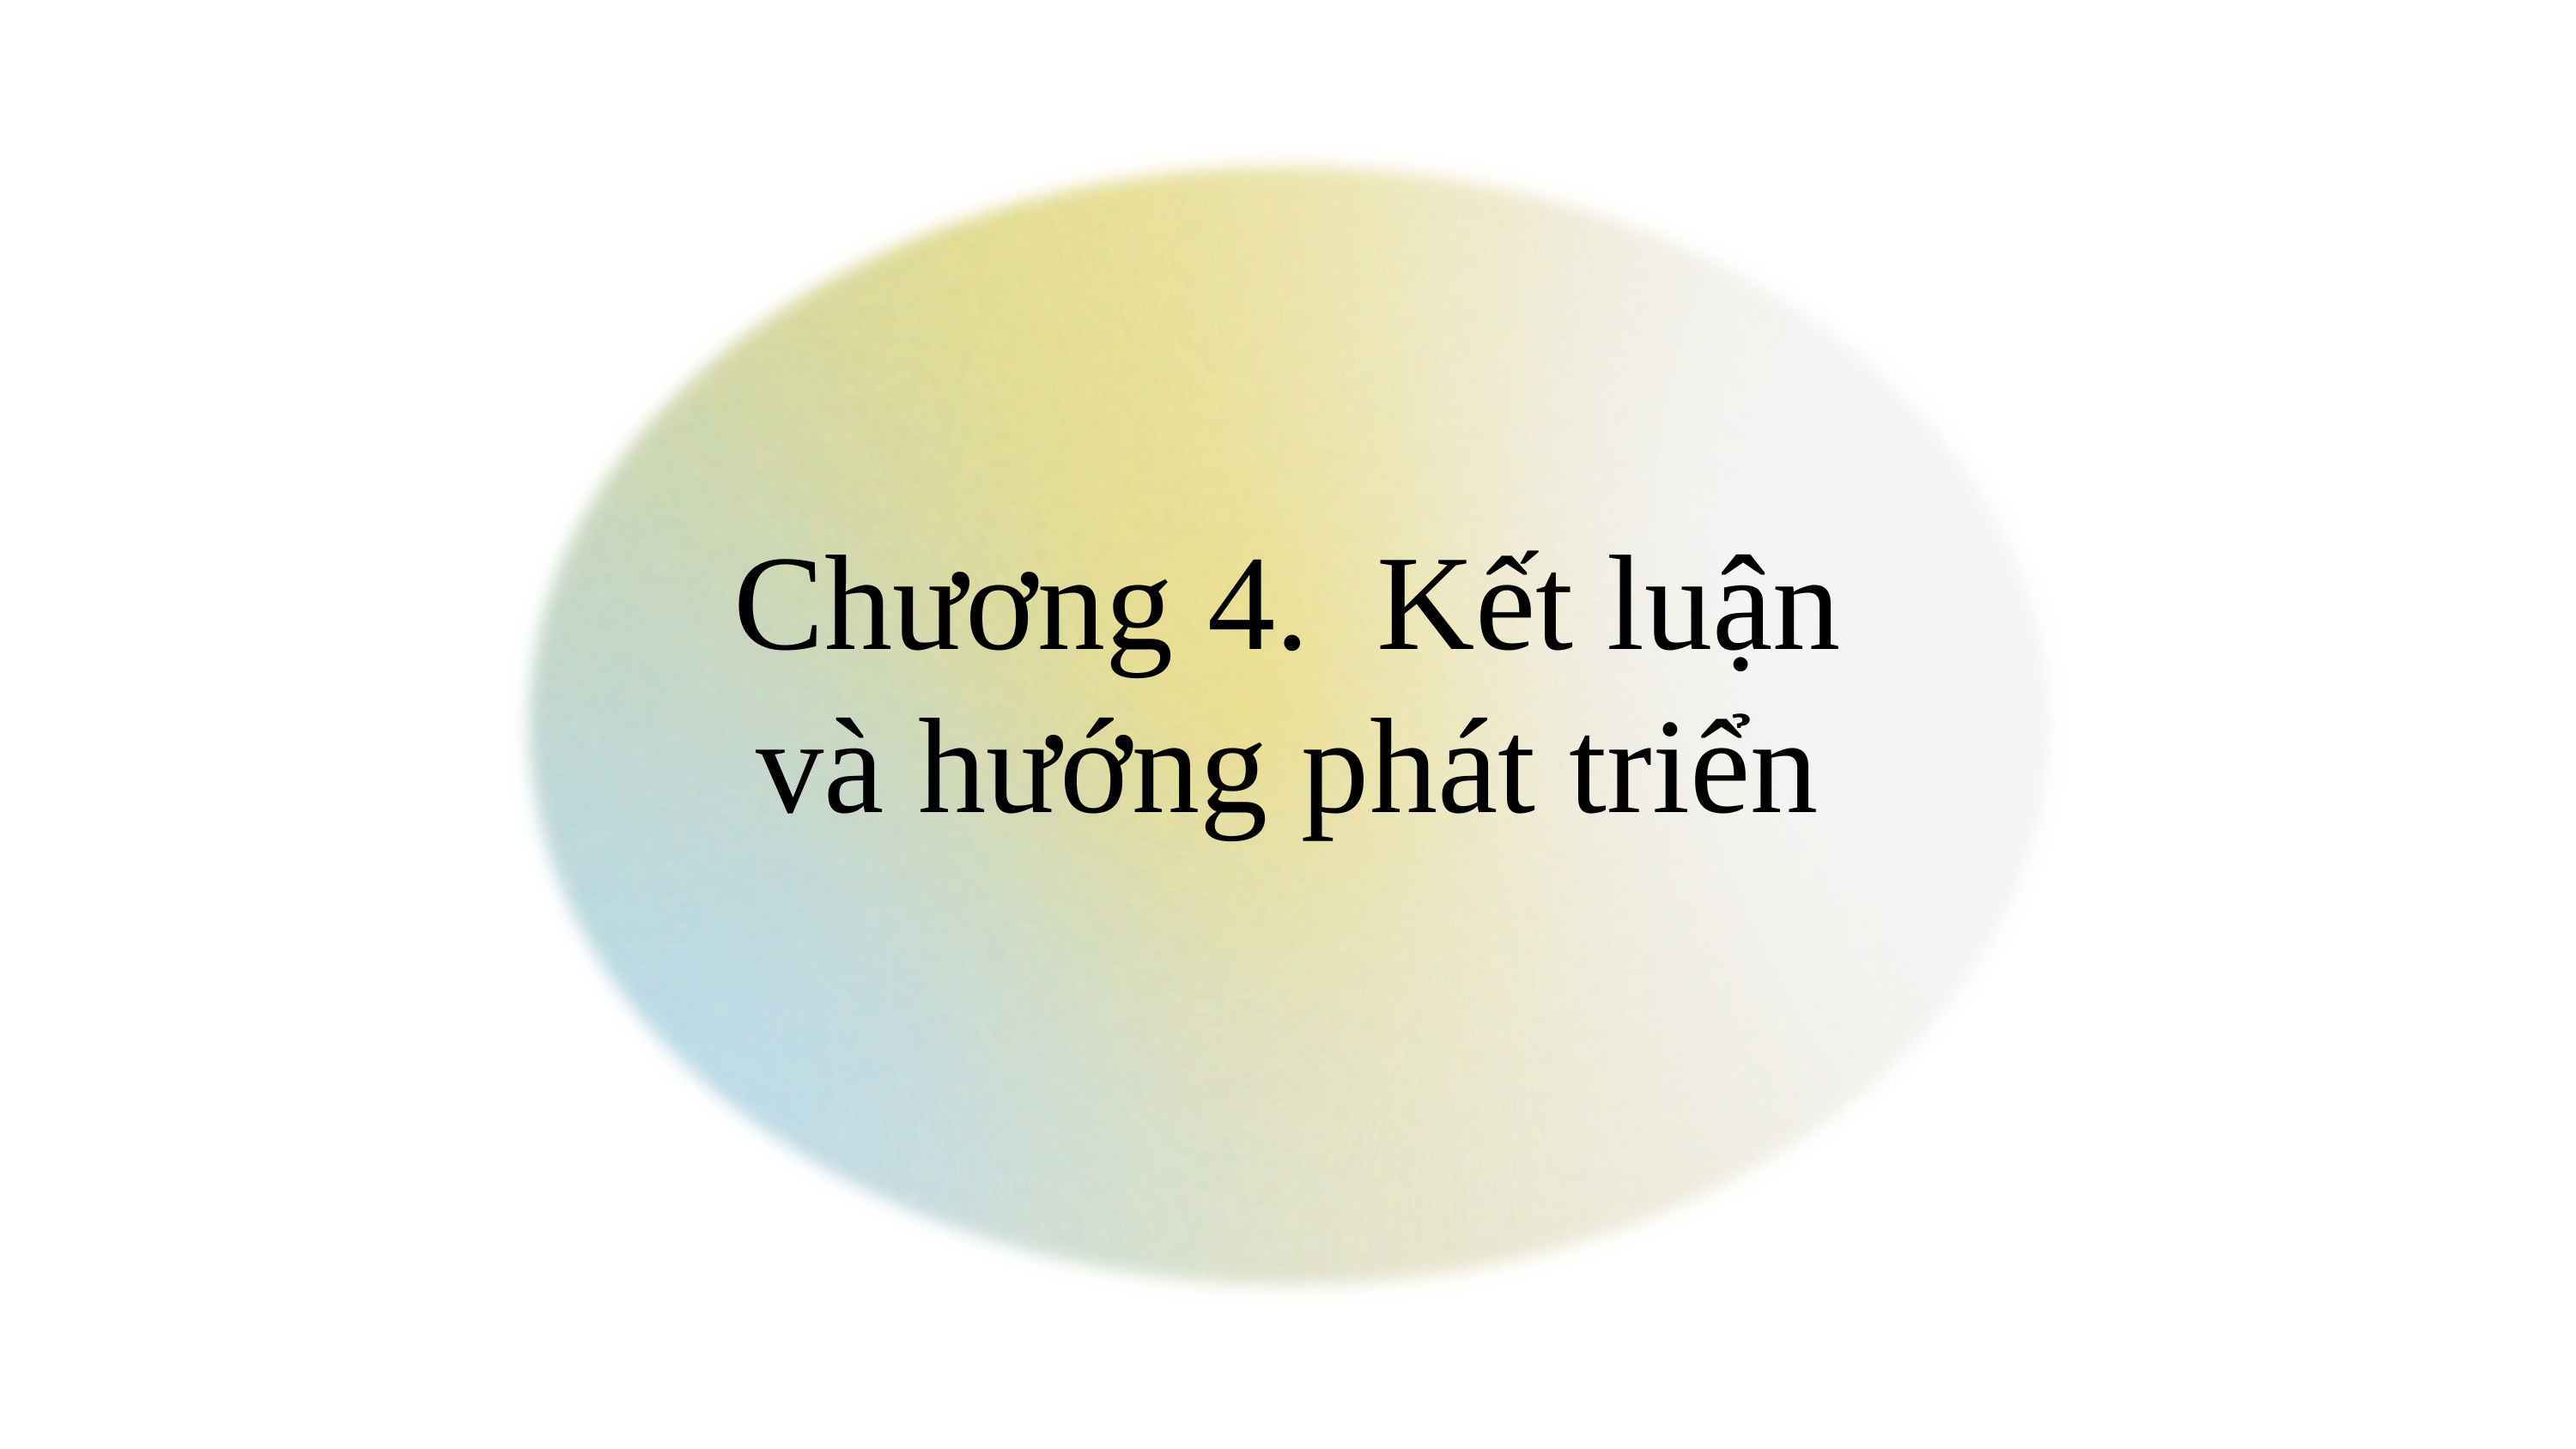

Chương 4.  Kết luận và hướng phát triển